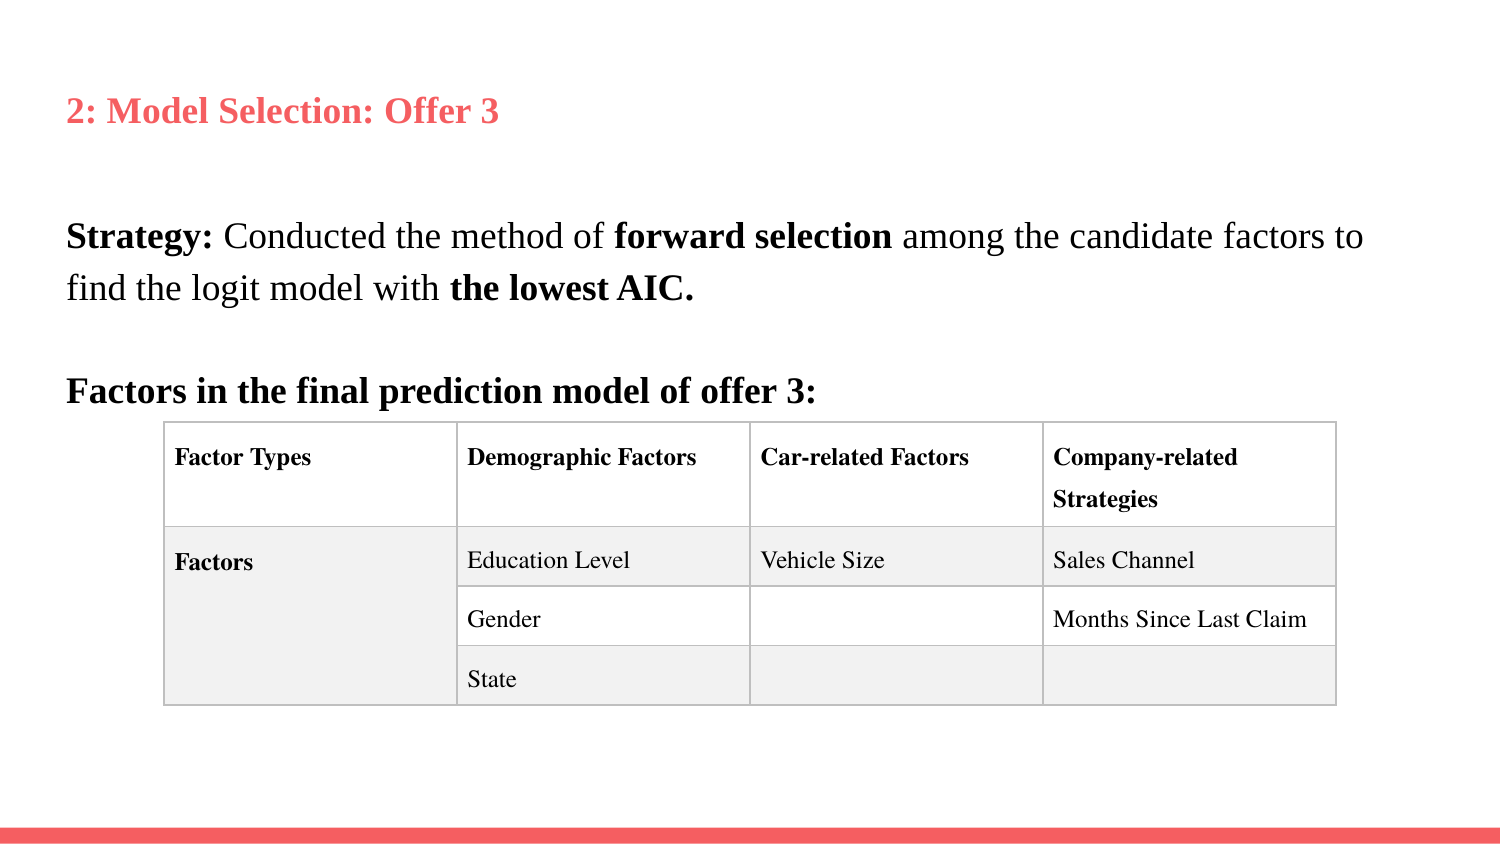

# 2: Model Selection: Offer 3
Strategy: Conducted the method of forward selection among the candidate factors to find the logit model with the lowest AIC.

Factors in the final prediction model of offer 3:

| Factor Types | Demographic Factors | Car-related Factors | Company-related Strategies |
| --- | --- | --- | --- |
| Factors | Education Level | Vehicle Size | Sales Channel |
|  | Gender |  | Months Since Last Claim |
|  | State |  |  |